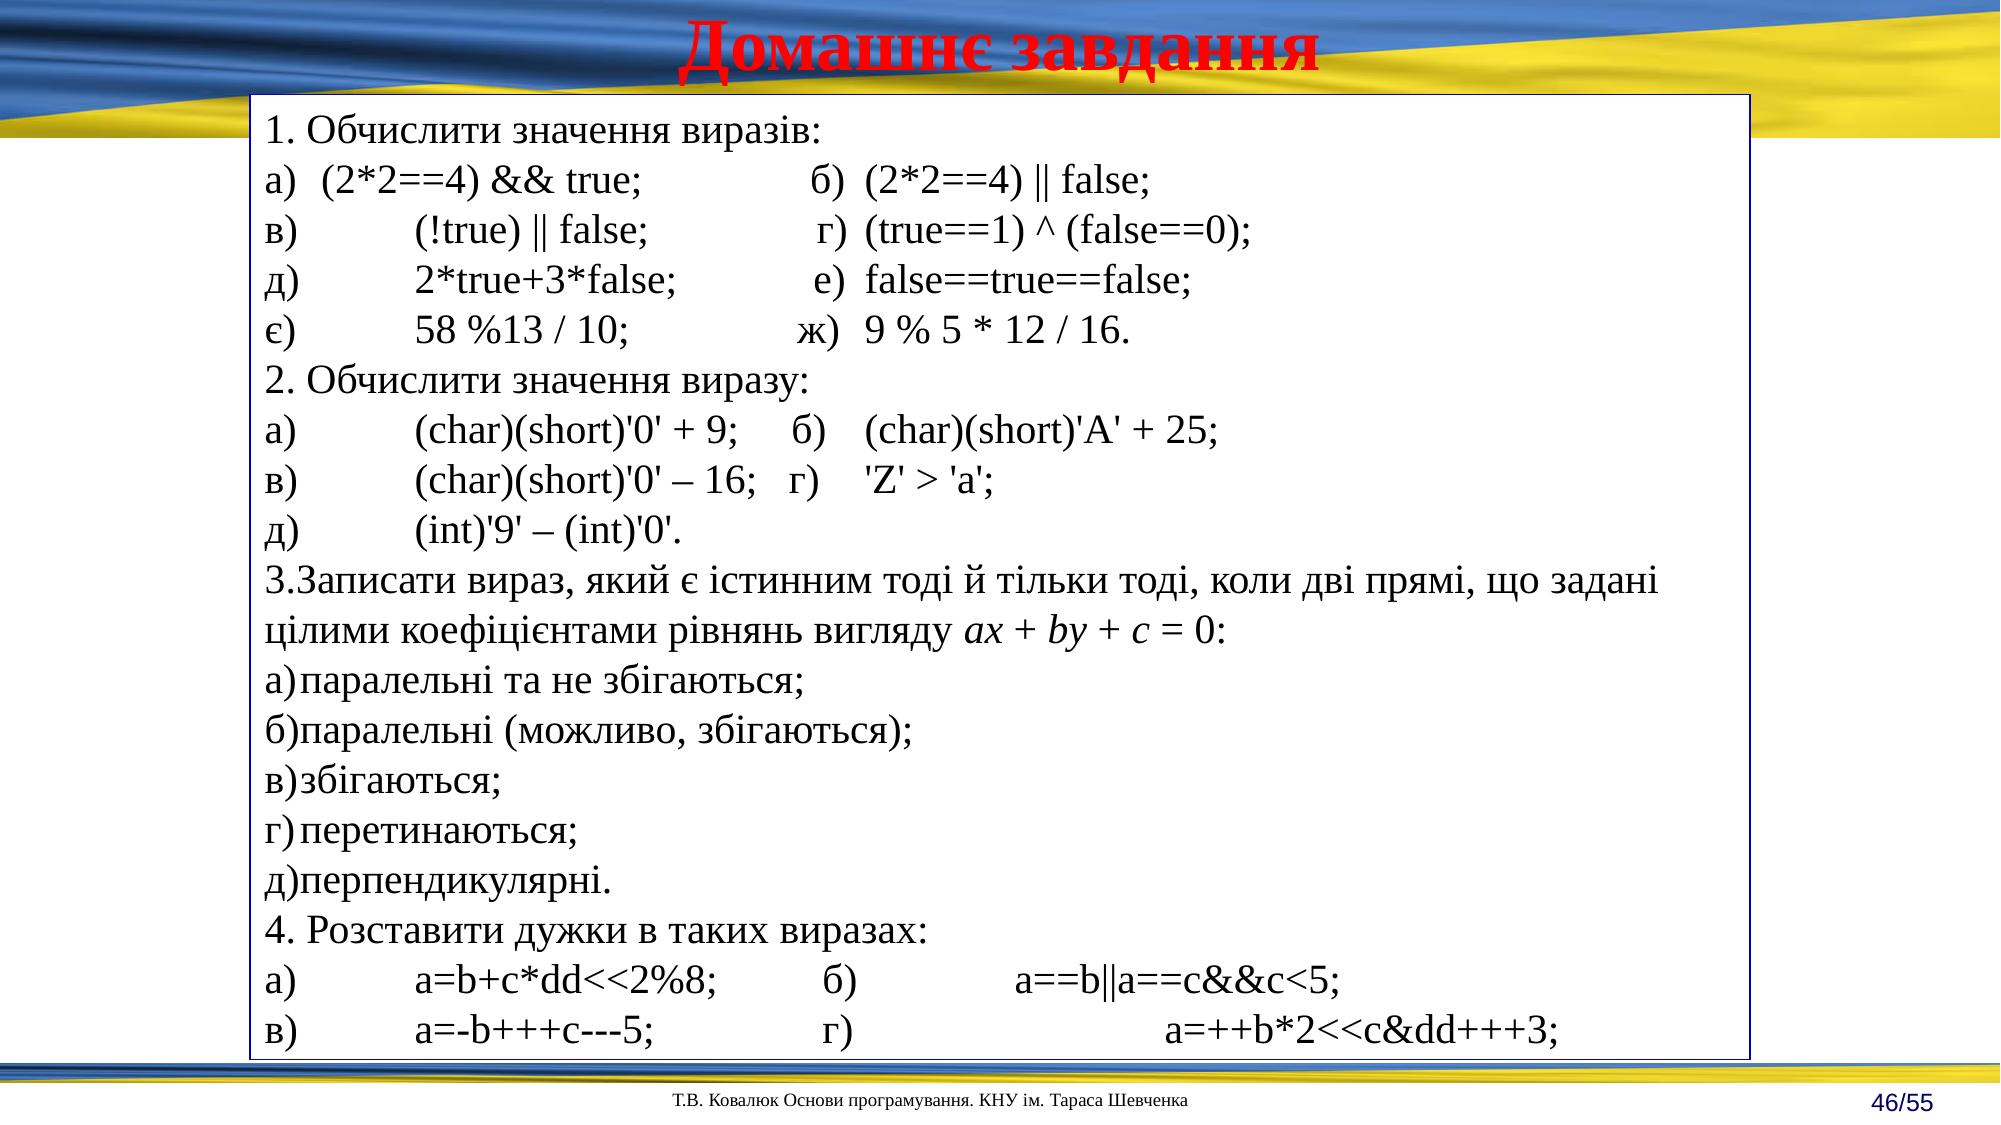

Домашнє завдання
1. Обчислити значення виразів:
а)	  (2*2==4) && true;                б)	(2*2==4) || false;
в) 	(!true) || false;                г)	(true==1) ^ (false==0);
д) 	2*true+3*false;             е)	false==true==false;
є) 	58 %13 / 10;                ж)	9 % 5 * 12 / 16.
2. Обчислити значення виразу:
а) 	(char)(short)'0' + 9;     б) 	(char)(short)'A' + 25;
в) 	(char)(short)'0' – 16;   г) 	'Z' > 'a';
д) 	(int)'9' – (int)'0'.
3.Записати вираз, який є істинним тоді й тільки тоді, коли дві прямі, що задані цілими коефіцієнтами рівнянь вигляду ax + by + c = 0:
а)	паралельні та не збігаються;
б)	паралельні (можливо, збігаються);
в)	збігаються;
г)	перетинаються;
д)	перпендикулярні.
4. Розставити дужки в таких виразах:
а) 	a=b+c*dd<<2%8;          б) 	a==b||a==c&&c<5;
в) 	a=-b+++c---5;                г) 		a=++b*2<<c&dd+++3;